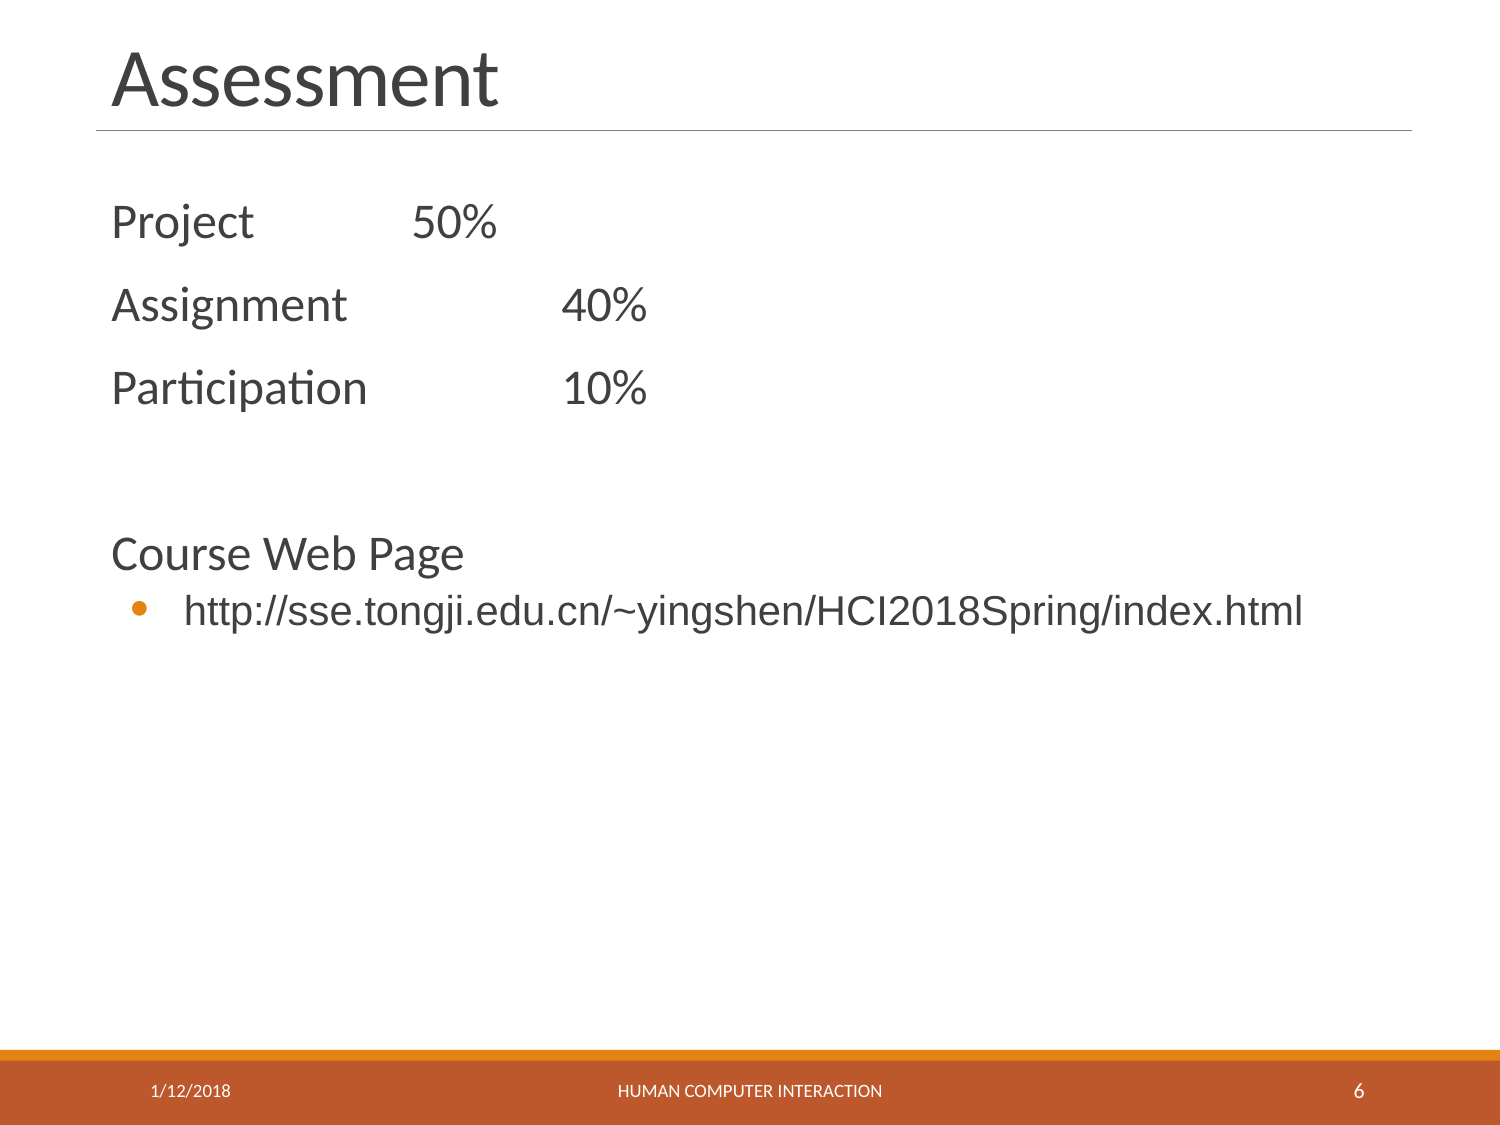

# Assessment
Project		50%
Assignment 		40%
Participation 		10%

Course Web Page
http://sse.tongji.edu.cn/~yingshen/HCI2018Spring/index.html
1/12/2018
Human Computer Interaction
6